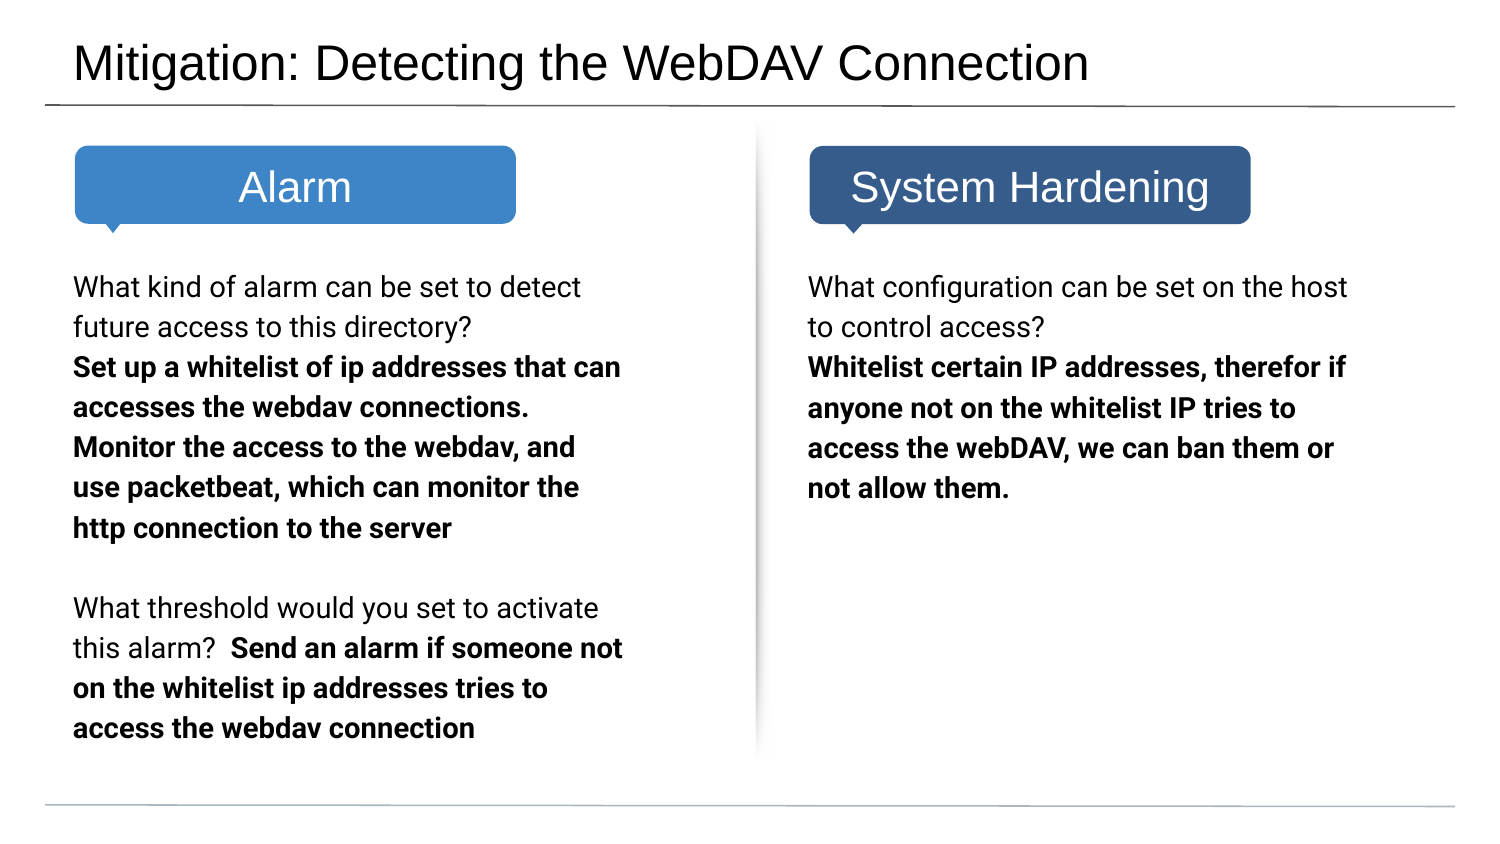

# Mitigation: Detecting the WebDAV Connection
What kind of alarm can be set to detect future access to this directory?
Set up a whitelist of ip addresses that can accesses the webdav connections.
Monitor the access to the webdav, and use packetbeat, which can monitor the http connection to the server

What threshold would you set to activate this alarm?  Send an alarm if someone not on the whitelist ip addresses tries to access the webdav connection

What configuration can be set on the host to control access?
Whitelist certain IP addresses, therefor if anyone not on the whitelist IP tries to access the webDAV, we can ban them or not allow them.